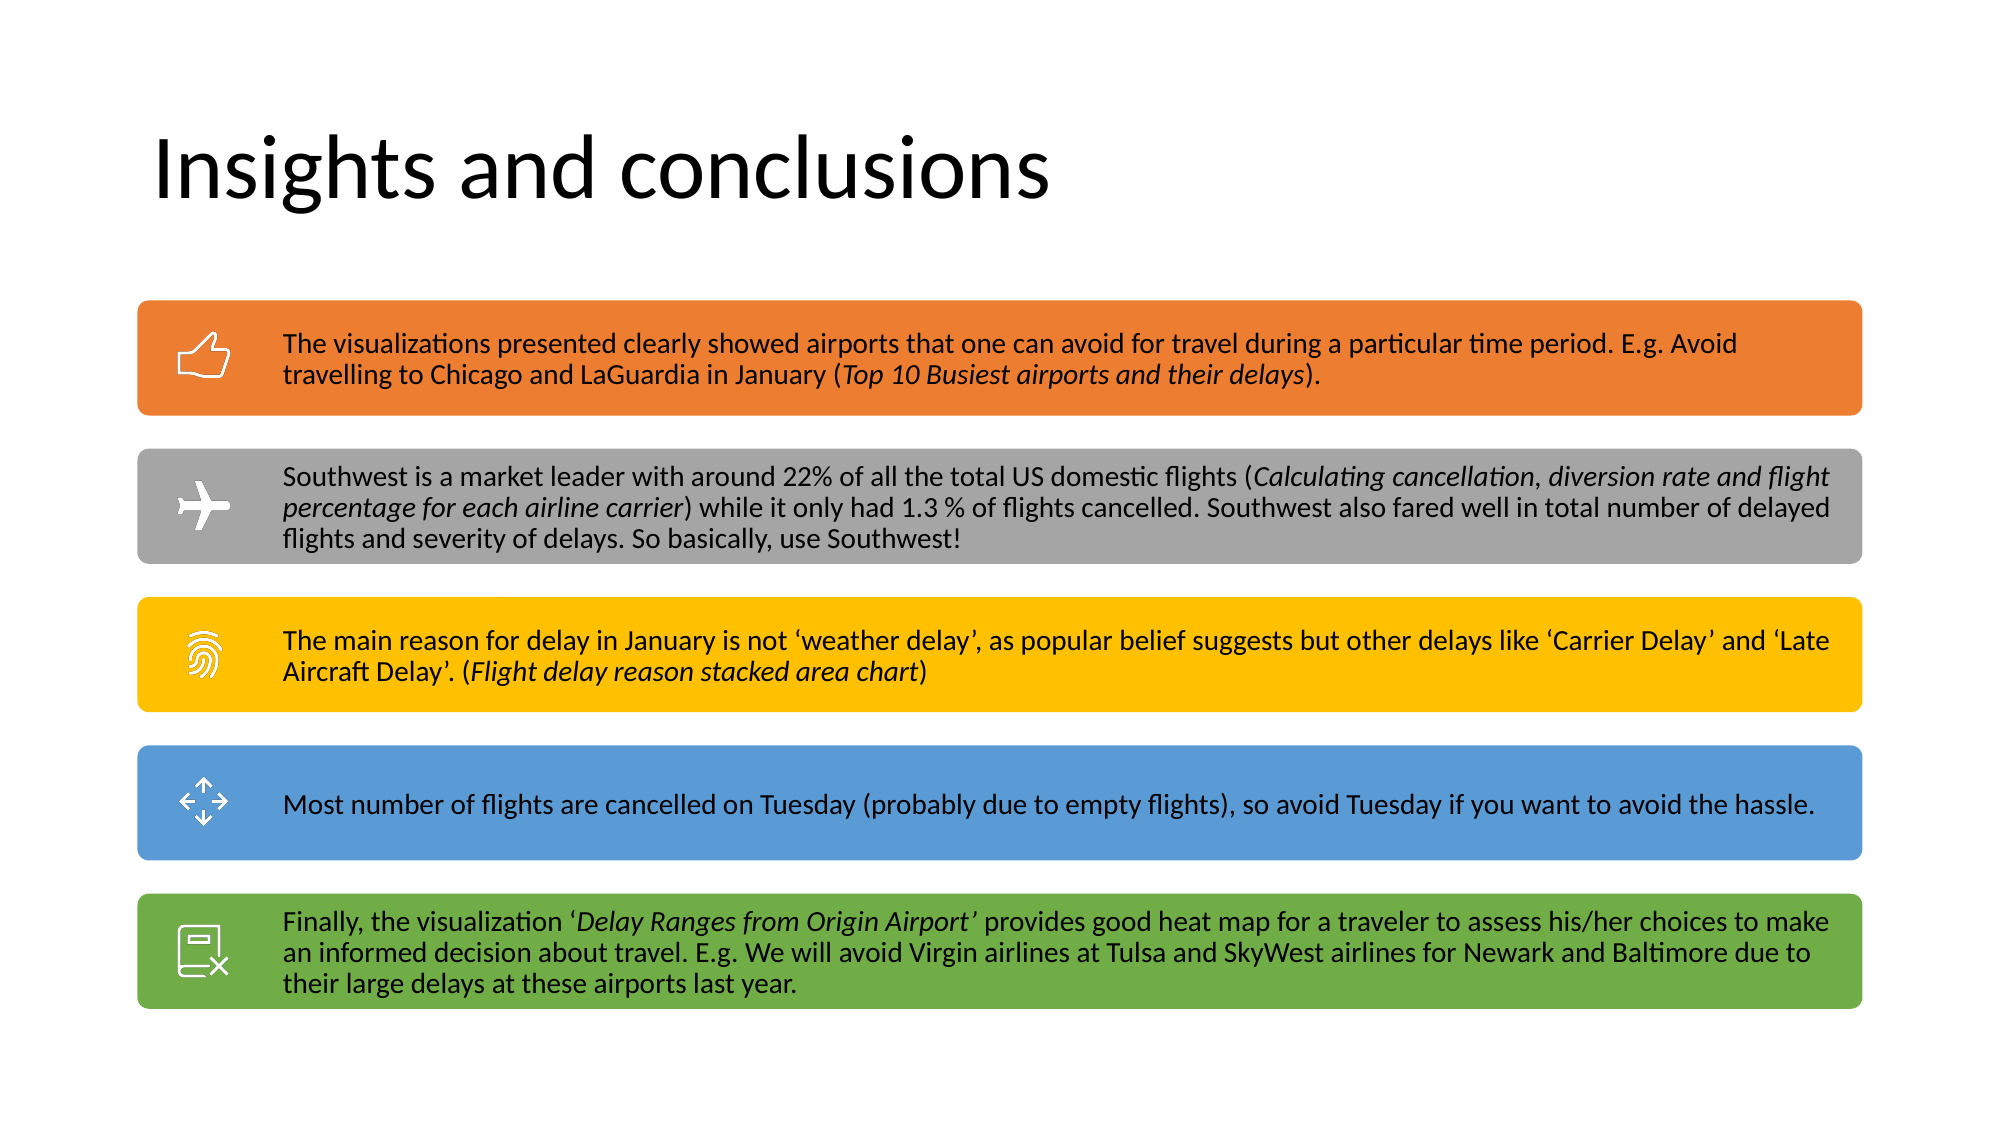

# Insights and conclusions
The visualizations presented clearly showed airports that one can avoid for travel during a particular time period. E.g. Avoid travelling to Chicago and LaGuardia in January (Top 10 Busiest airports and their delays).
Southwest is a market leader with around 22% of all the total US domestic flights (Calculating cancellation, diversion rate and flight percentage for each airline carrier) while it only had 1.3 % of flights cancelled. Southwest also fared well in total number of delayed flights and severity of delays. So basically, use Southwest!
The main reason for delay in January is not ‘weather delay’, as popular belief suggests but other delays like ‘Carrier Delay’ and ‘Late Aircraft Delay’. (Flight delay reason stacked area chart)
Most number of flights are cancelled on Tuesday (probably due to empty flights), so avoid Tuesday if you want to avoid the hassle.
Finally, the visualization ‘Delay Ranges from Origin Airport’ provides good heat map for a traveler to assess his/her choices to make an informed decision about travel. E.g. We will avoid Virgin airlines at Tulsa and SkyWest airlines for Newark and Baltimore due to their large delays at these airports last year.